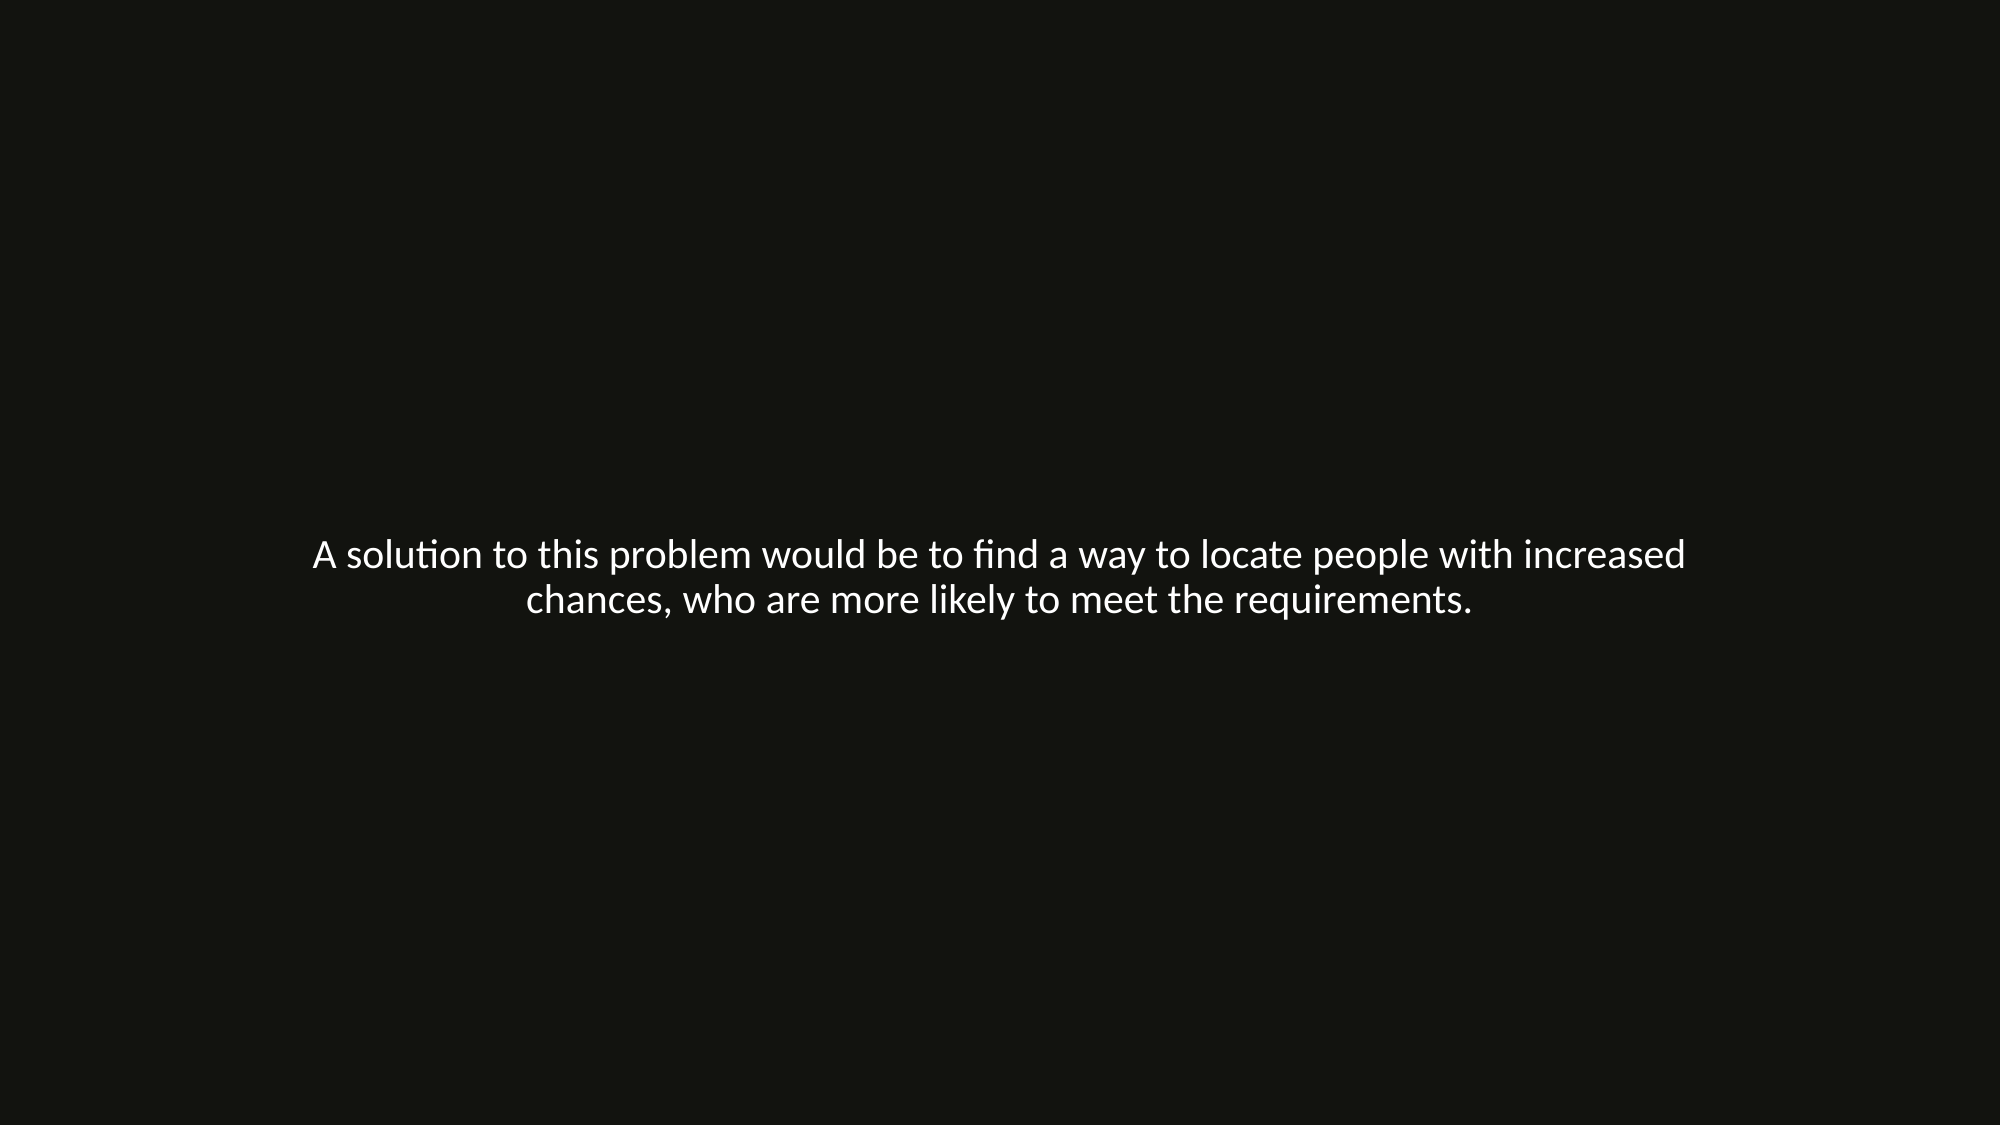

#

A solution to this problem would be to find a way to locate people with increased chances, who are more likely to meet the requirements.